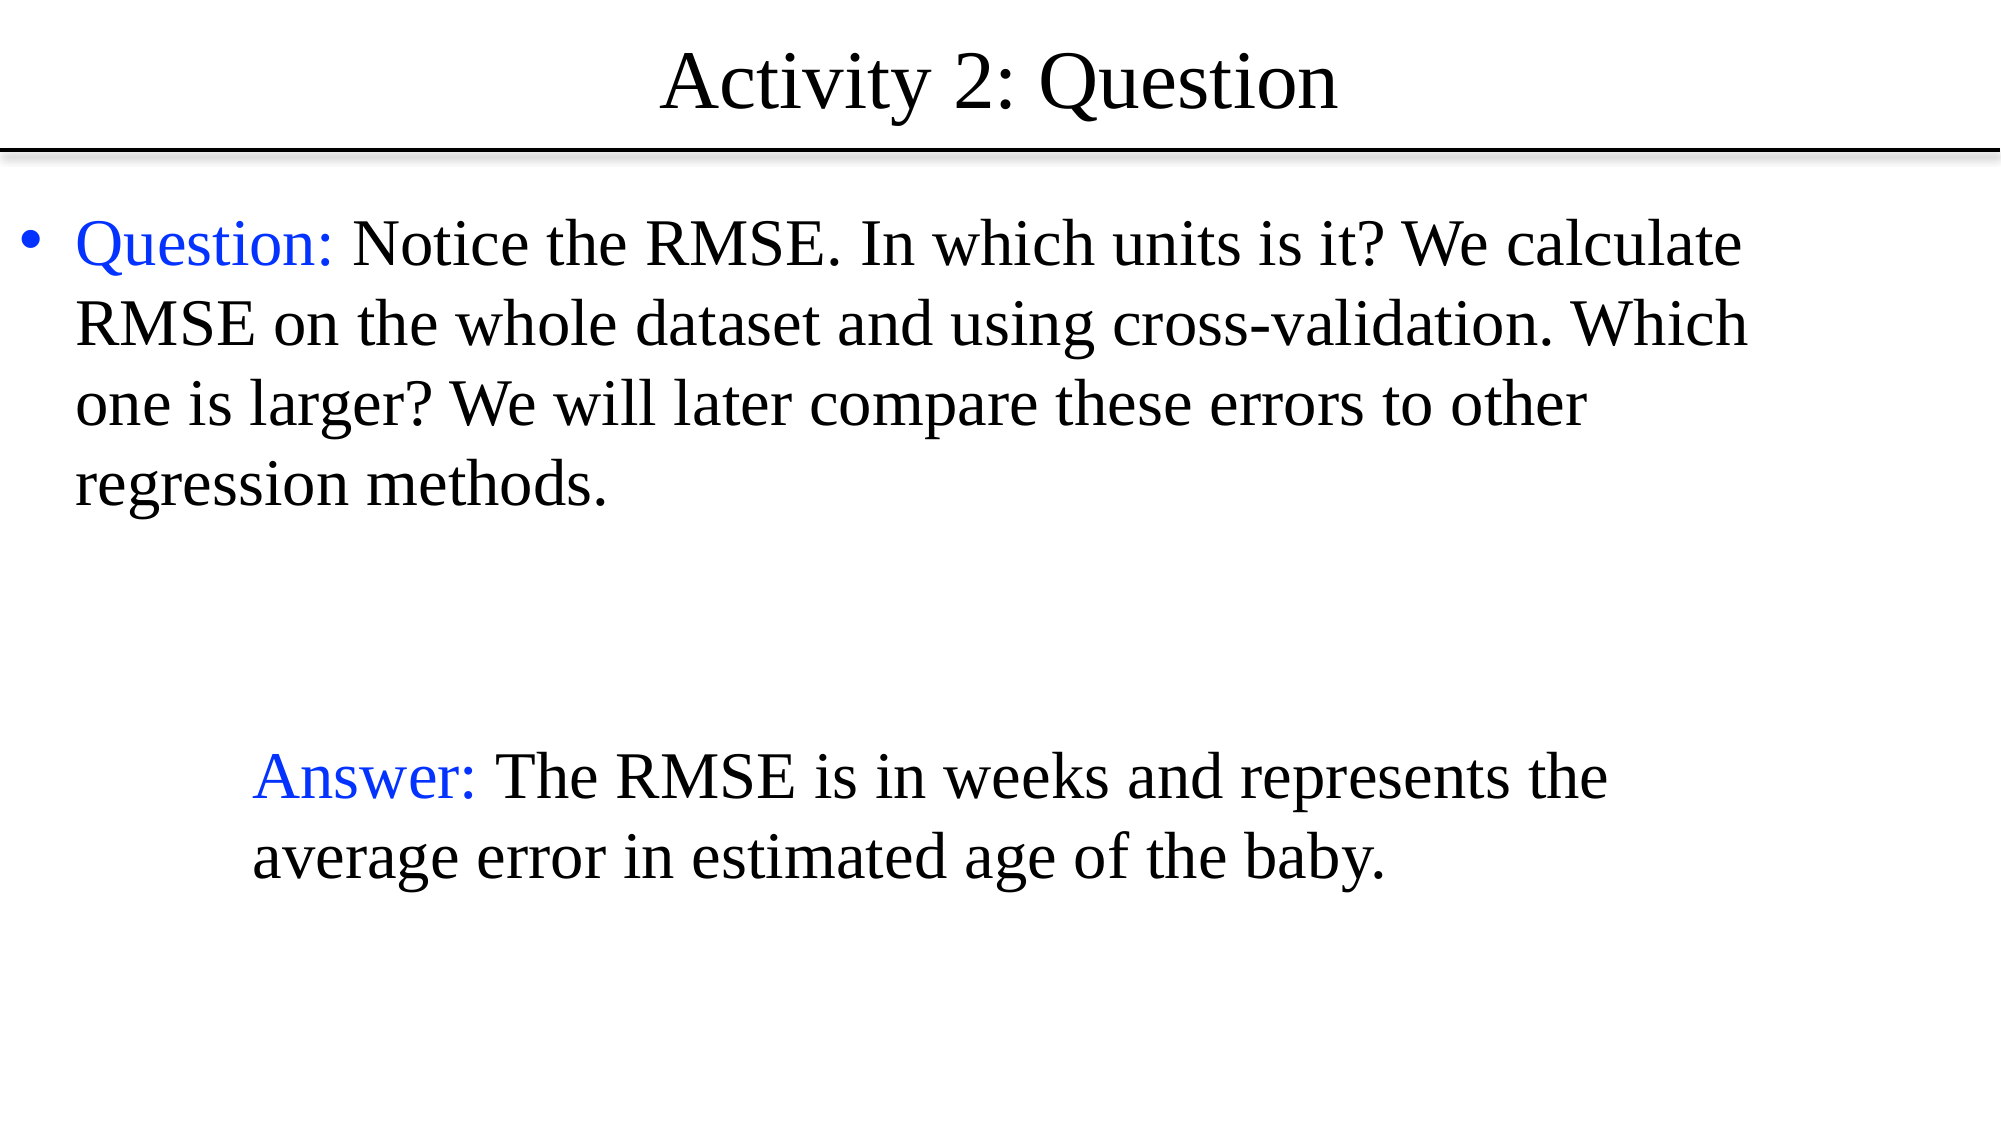

# Activity 2: Question
Question: Notice the RMSE. In which units is it? We calculate RMSE on the whole dataset and using cross-validation. Which one is larger? We will later compare these errors to other regression methods.
Answer: The RMSE is in weeks and represents the average error in estimated age of the baby.